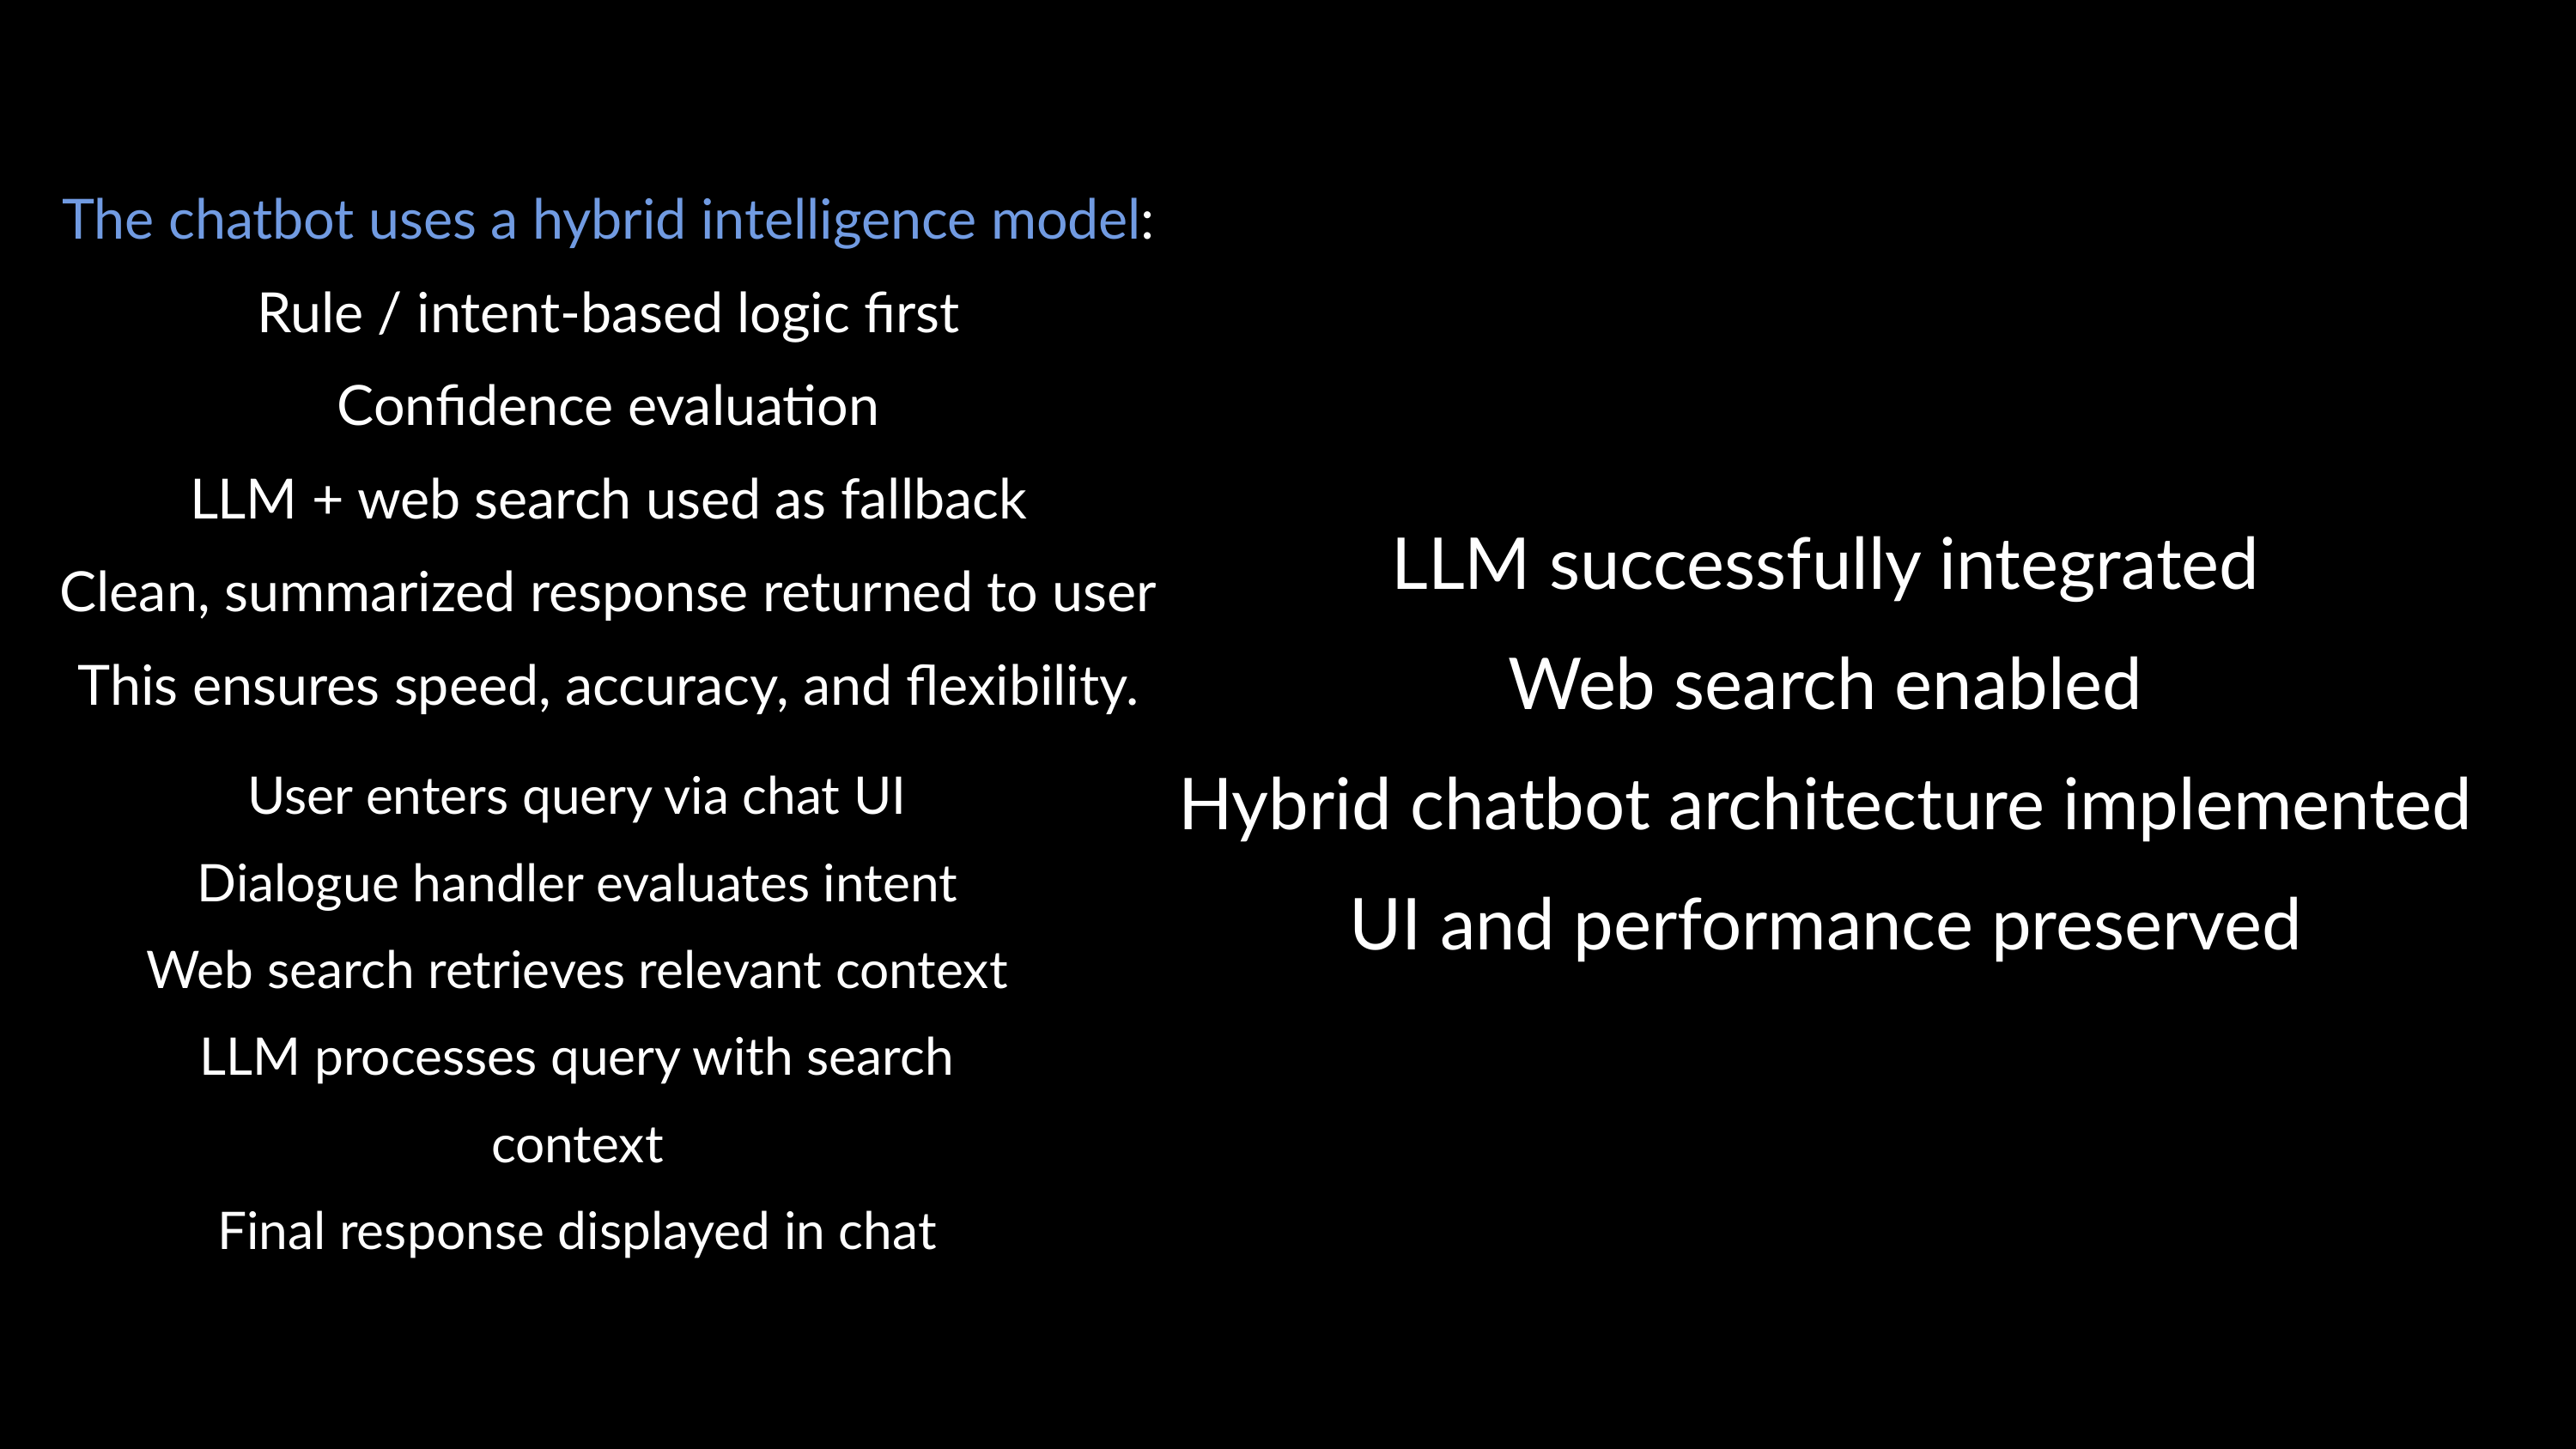

The chatbot uses a hybrid intelligence model:
Rule / intent-based logic first
Confidence evaluation
LLM + web search used as fallback
Clean, summarized response returned to user
This ensures speed, accuracy, and flexibility.
LLM successfully integrated
Web search enabled
Hybrid chatbot architecture implemented
UI and performance preserved
User enters query via chat UI
Dialogue handler evaluates intent
Web search retrieves relevant context
LLM processes query with search context
Final response displayed in chat